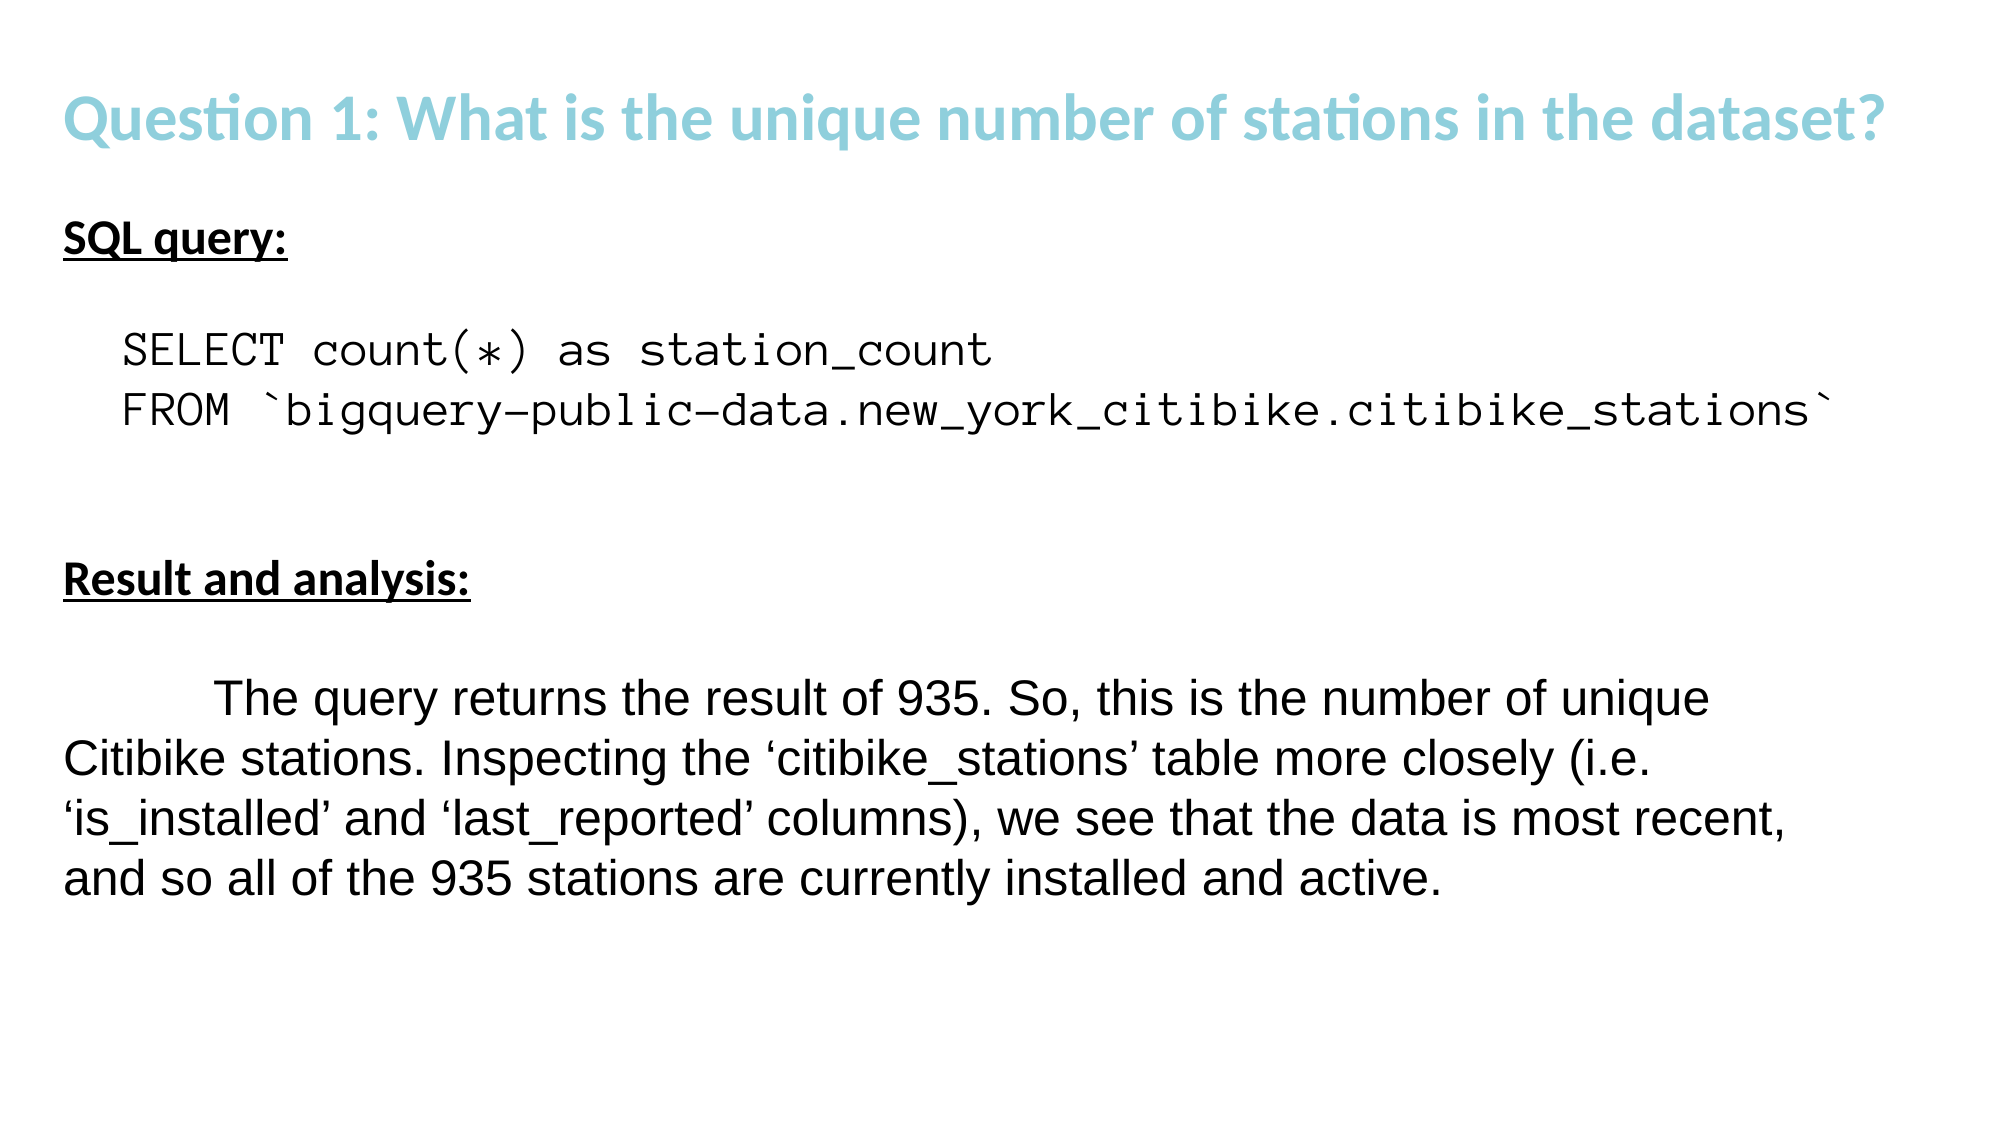

Question 1: What is the unique number of stations in the dataset?
SQL query:
SELECT count(*) as station_count
FROM `bigquery-public-data.new_york_citibike.citibike_stations`
Result and analysis:

	The query returns the result of 935. So, this is the number of unique Citibike stations. Inspecting the ‘citibike_stations’ table more closely (i.e. ‘is_installed’ and ‘last_reported’ columns), we see that the data is most recent, and so all of the 935 stations are currently installed and active.